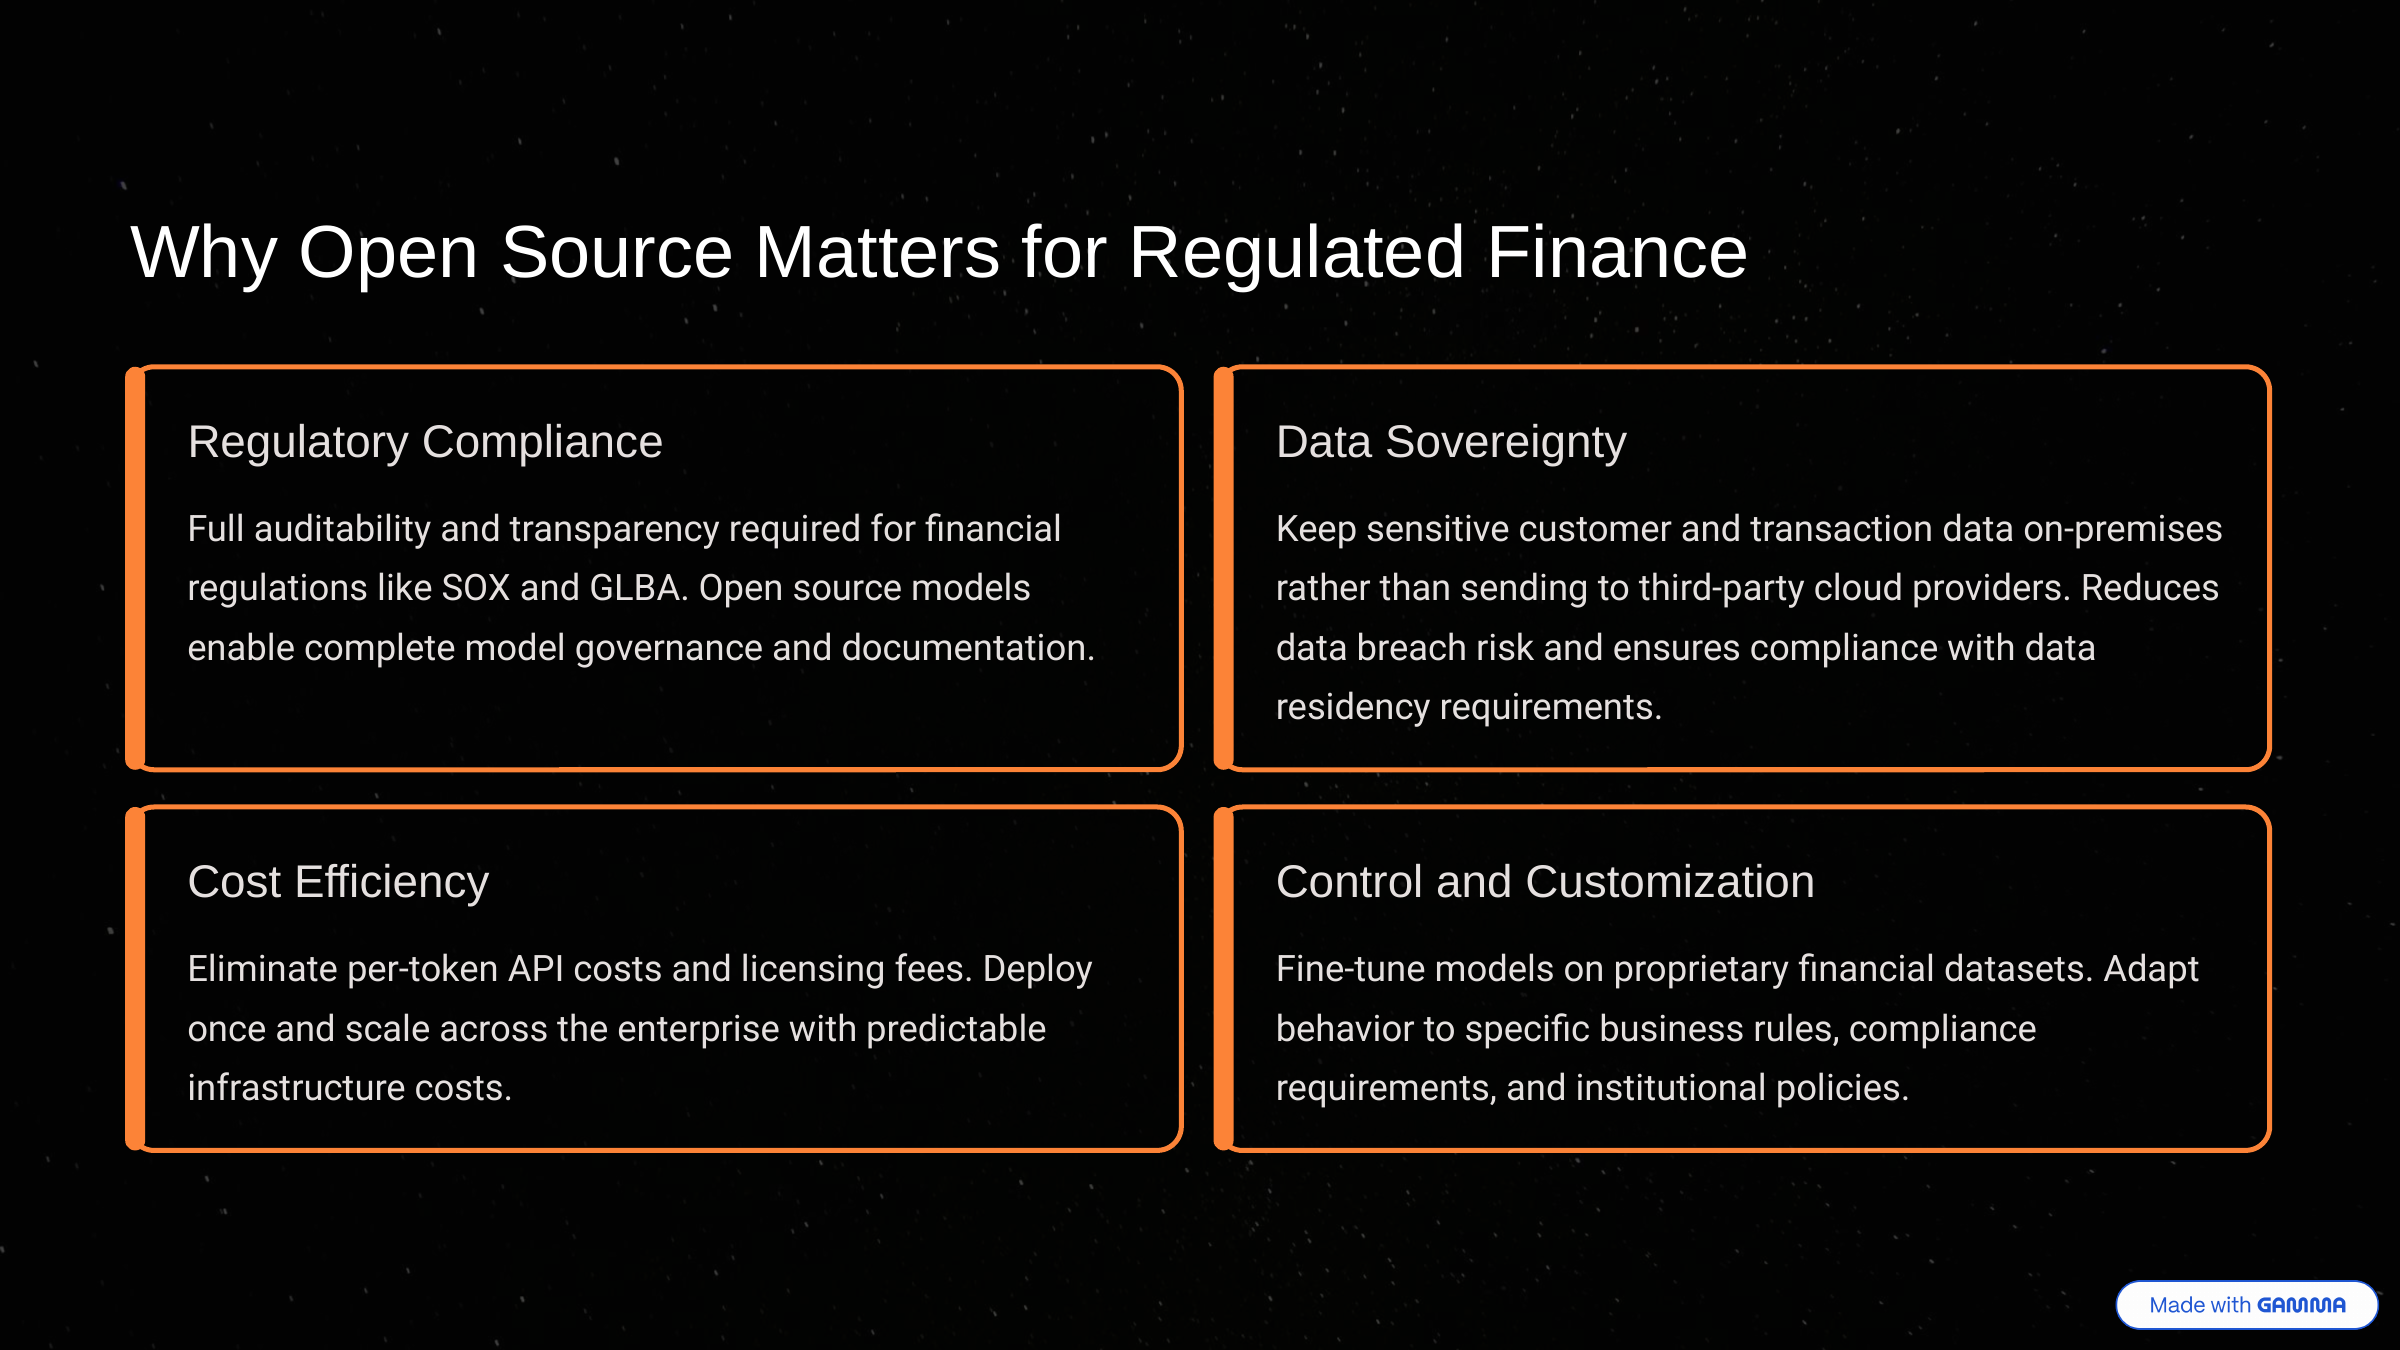

Why Open Source Matters for Regulated Finance

Regulatory Compliance
Data Sovereignty
Full auditability and transparency required for financial regulations like SOX and GLBA. Open source models enable complete model governance and documentation.
Keep sensitive customer and transaction data on-premises rather than sending to third-party cloud providers. Reduces data breach risk and ensures compliance with data residency requirements.

Cost Efficiency
Control and Customization
Eliminate per-token API costs and licensing fees. Deploy once and scale across the enterprise with predictable infrastructure costs.
Fine-tune models on proprietary financial datasets. Adapt behavior to specific business rules, compliance requirements, and institutional policies.